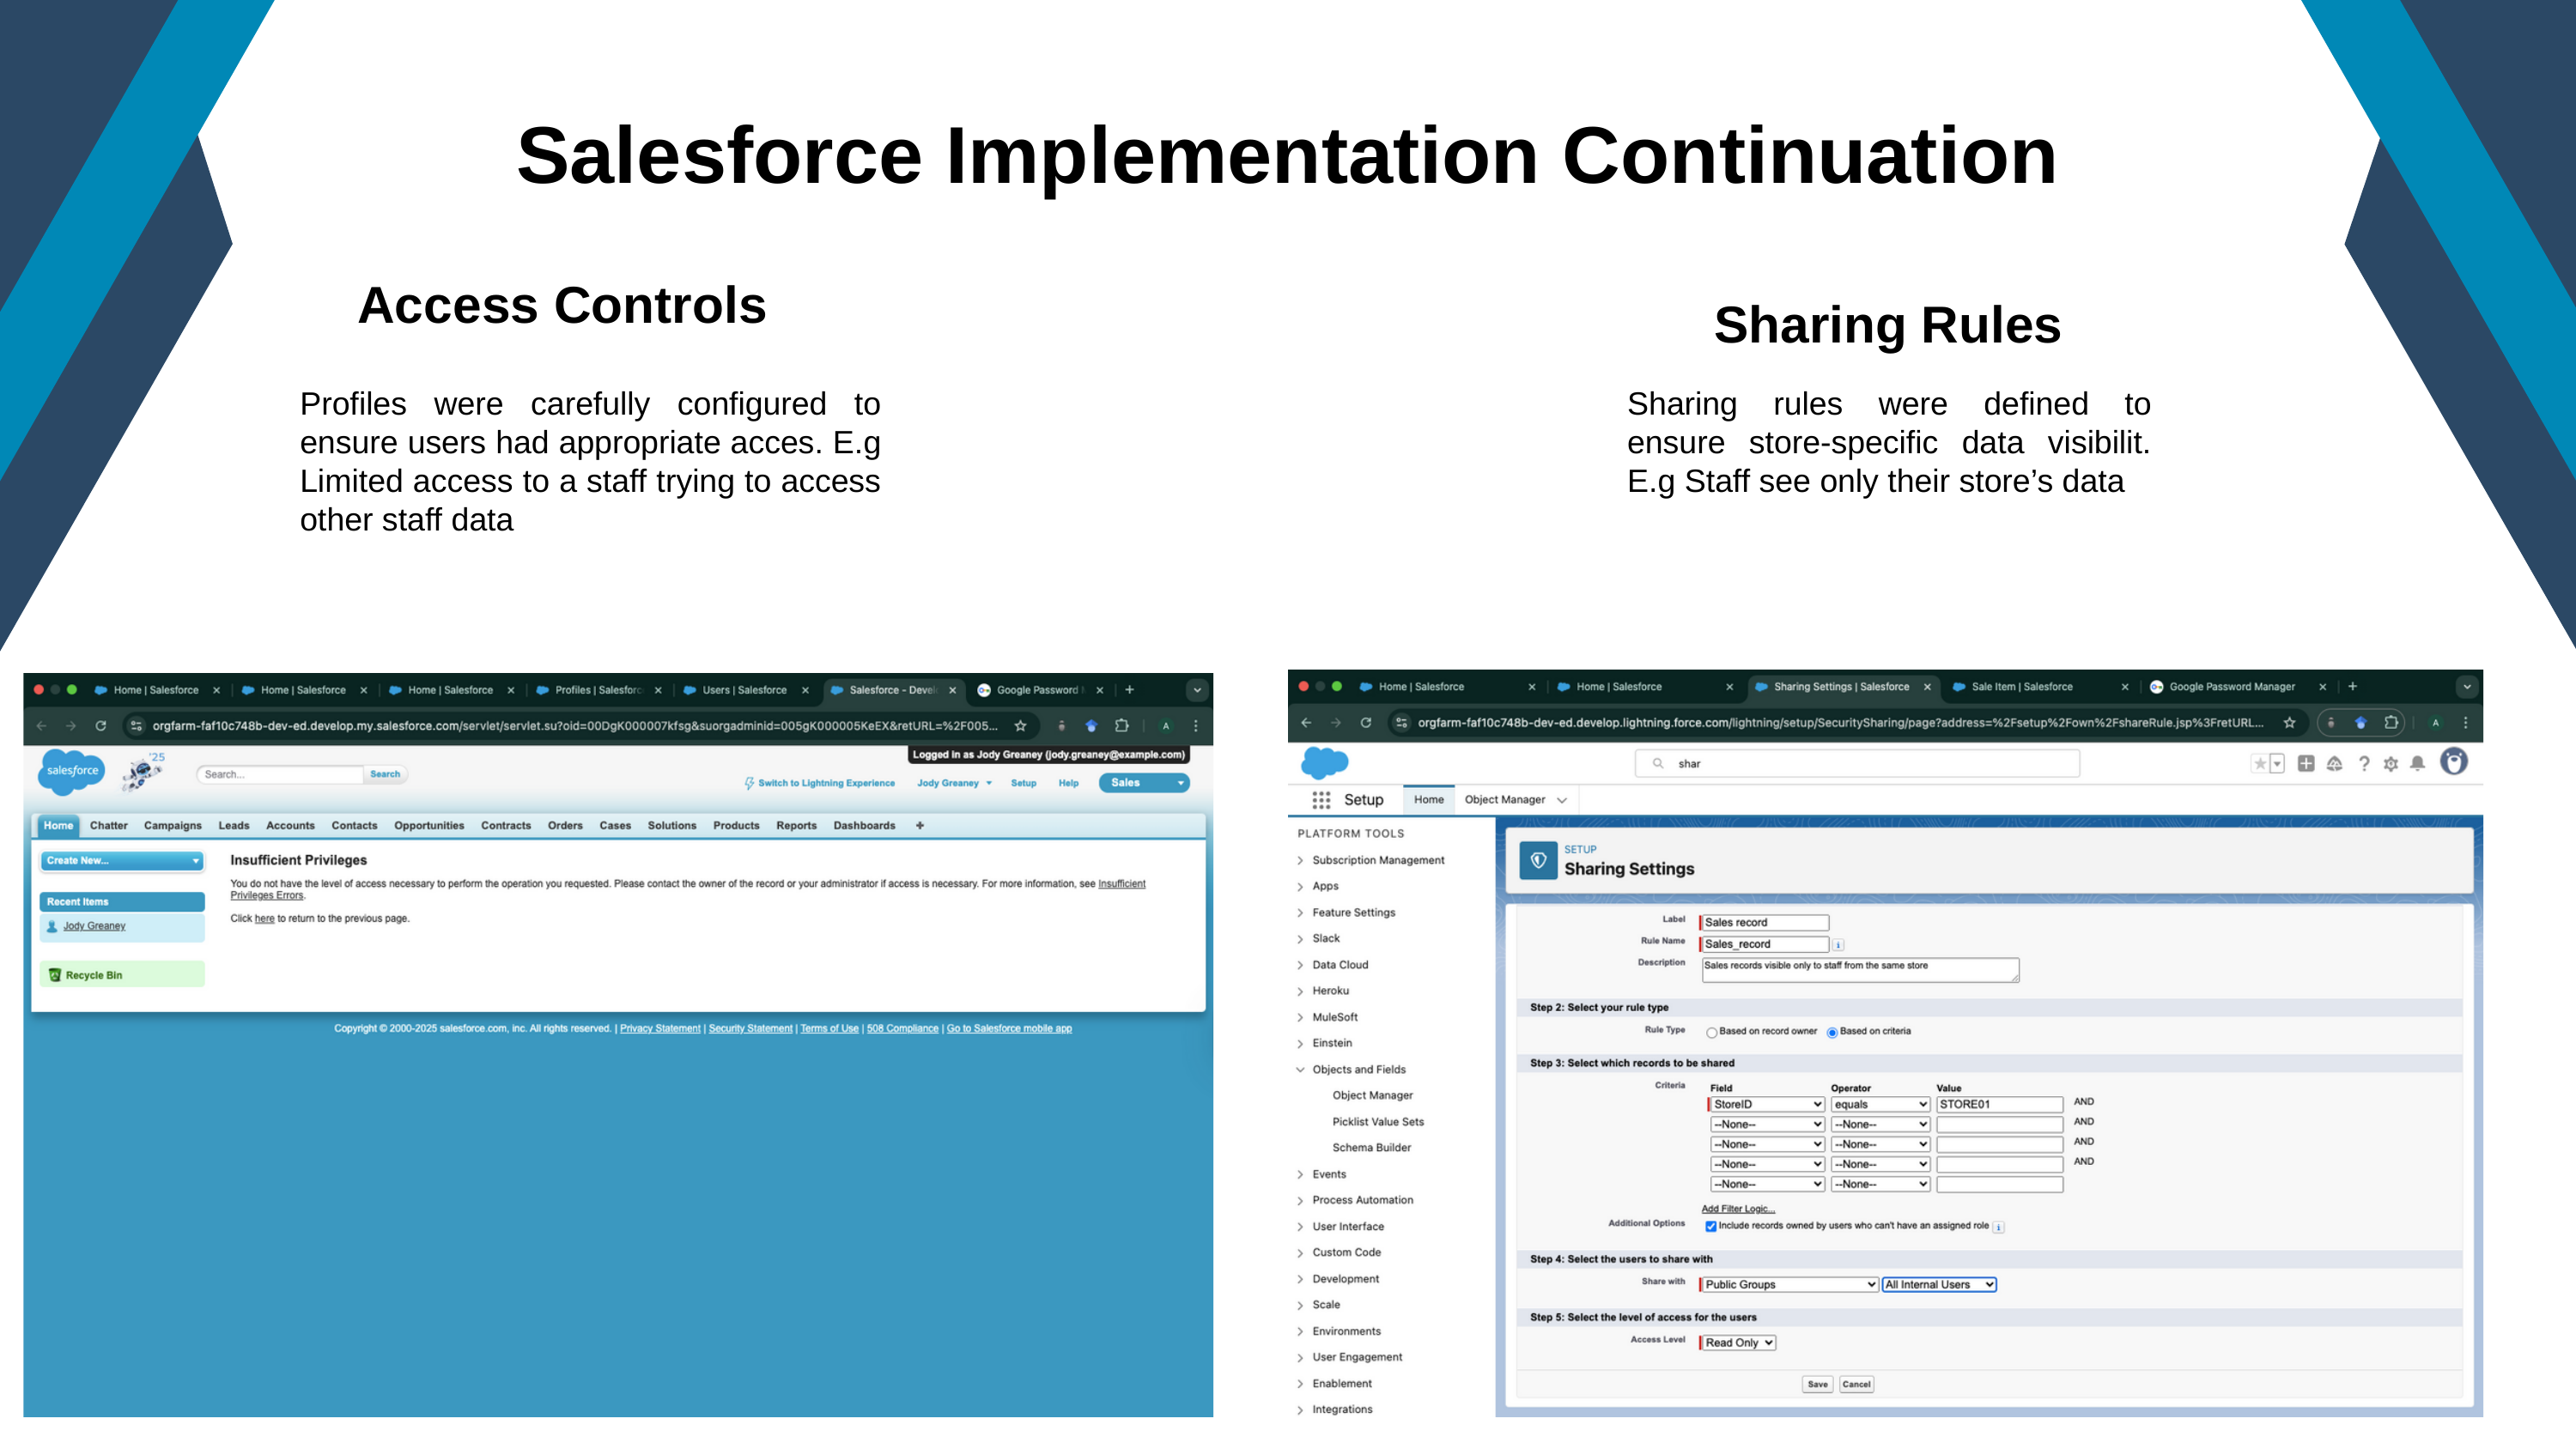

Salesforce Implementation Continuation

Access Controls
Sharing Rules
Profiles were carefully configured to ensure users had appropriate acces. E.g Limited access to a staff trying to access other staff data
Sharing rules were defined to ensure store-specific data visibilit. E.g Staff see only their store’s data